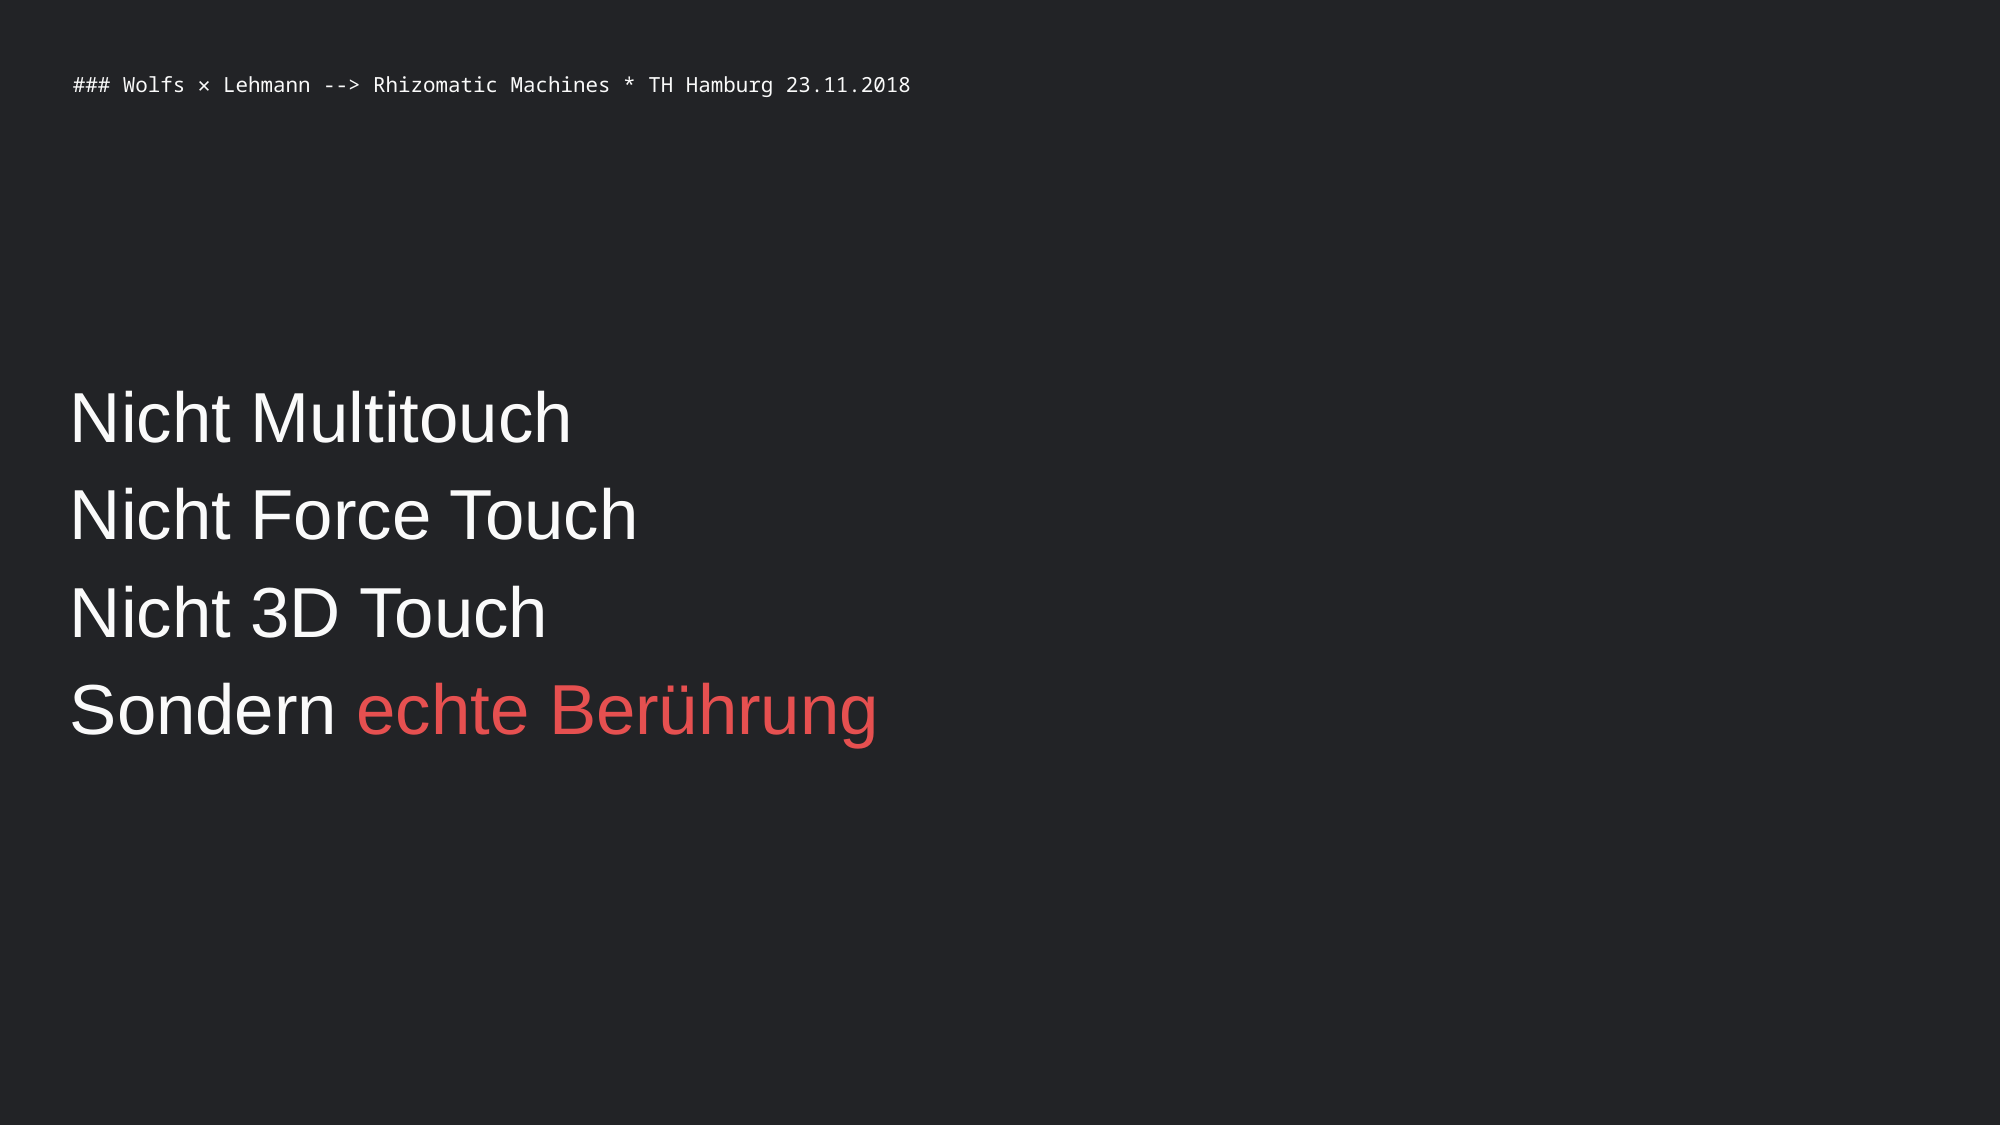

### Wolfs ✕ Lehmann --> Rhizomatic Machines * TH Hamburg 23.11.2018
Nicht Multitouch
Nicht Force Touch
Nicht 3D Touch
Sondern echte Berührung